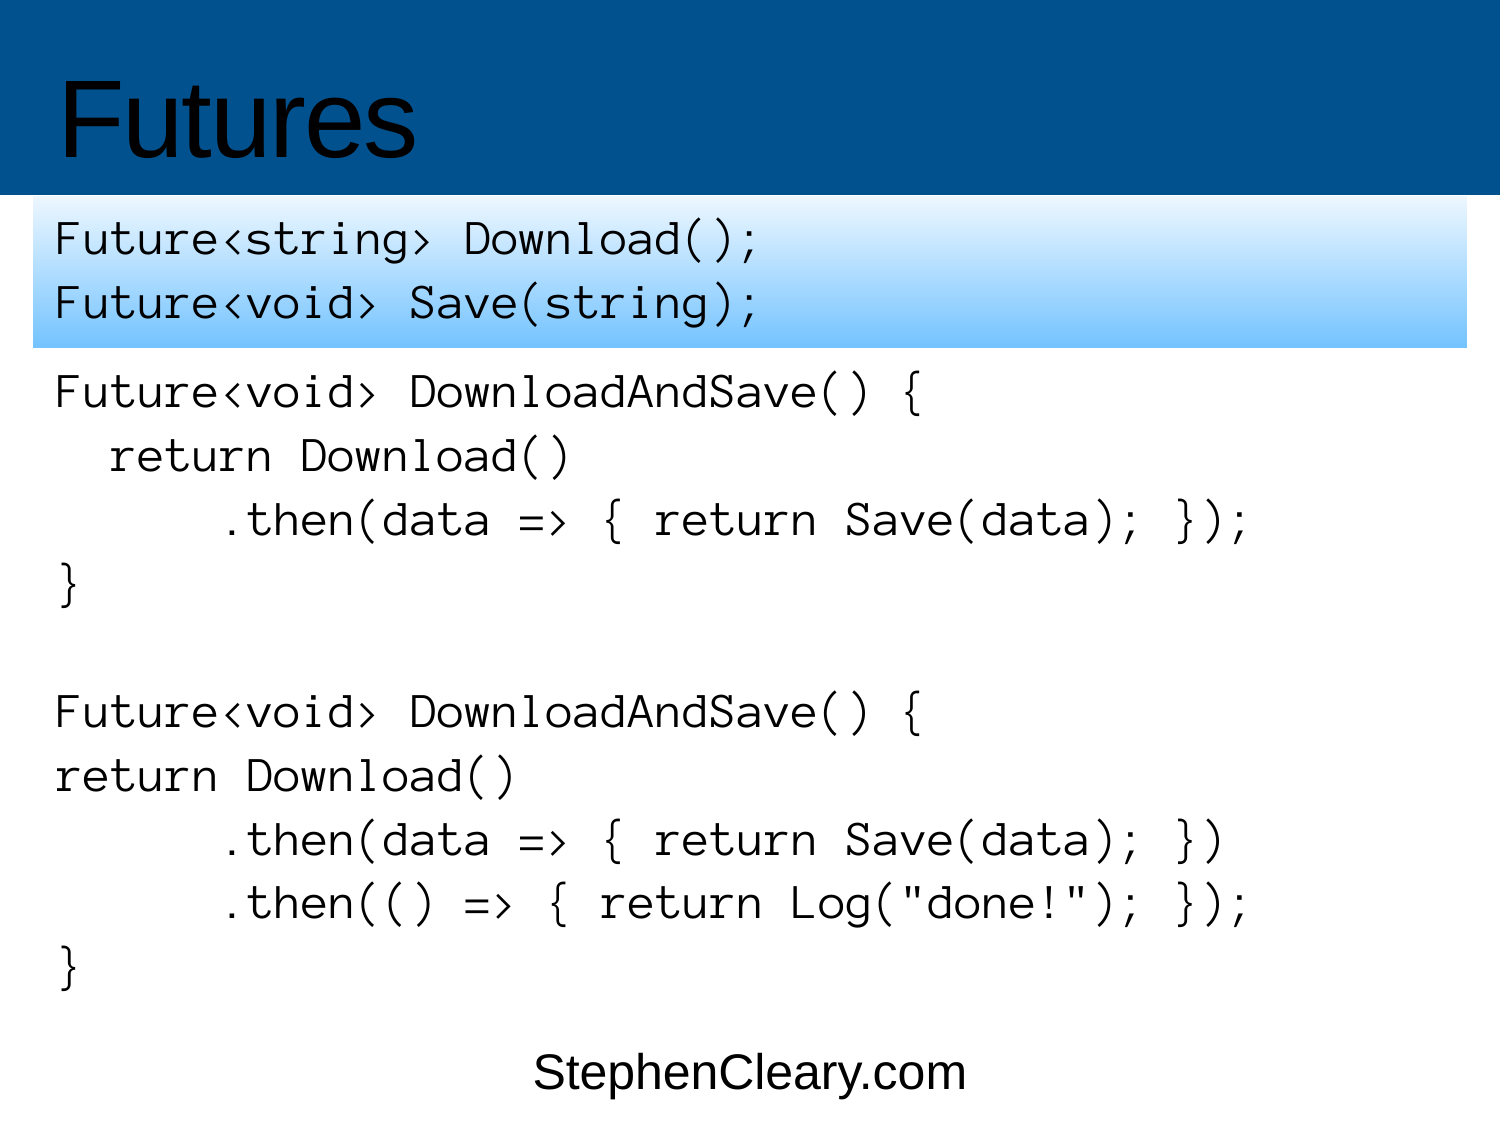

# Futures
Future<string> Download();
Future<void> Save(string);
Future<void> DownloadAndSave() {
  return Download()
      .then(data => { return Save(data); });
}

Future<void> DownloadAndSave() {
return Download()
      .then(data => { return Save(data); })
      .then(() => { return Log("done!"); });
}